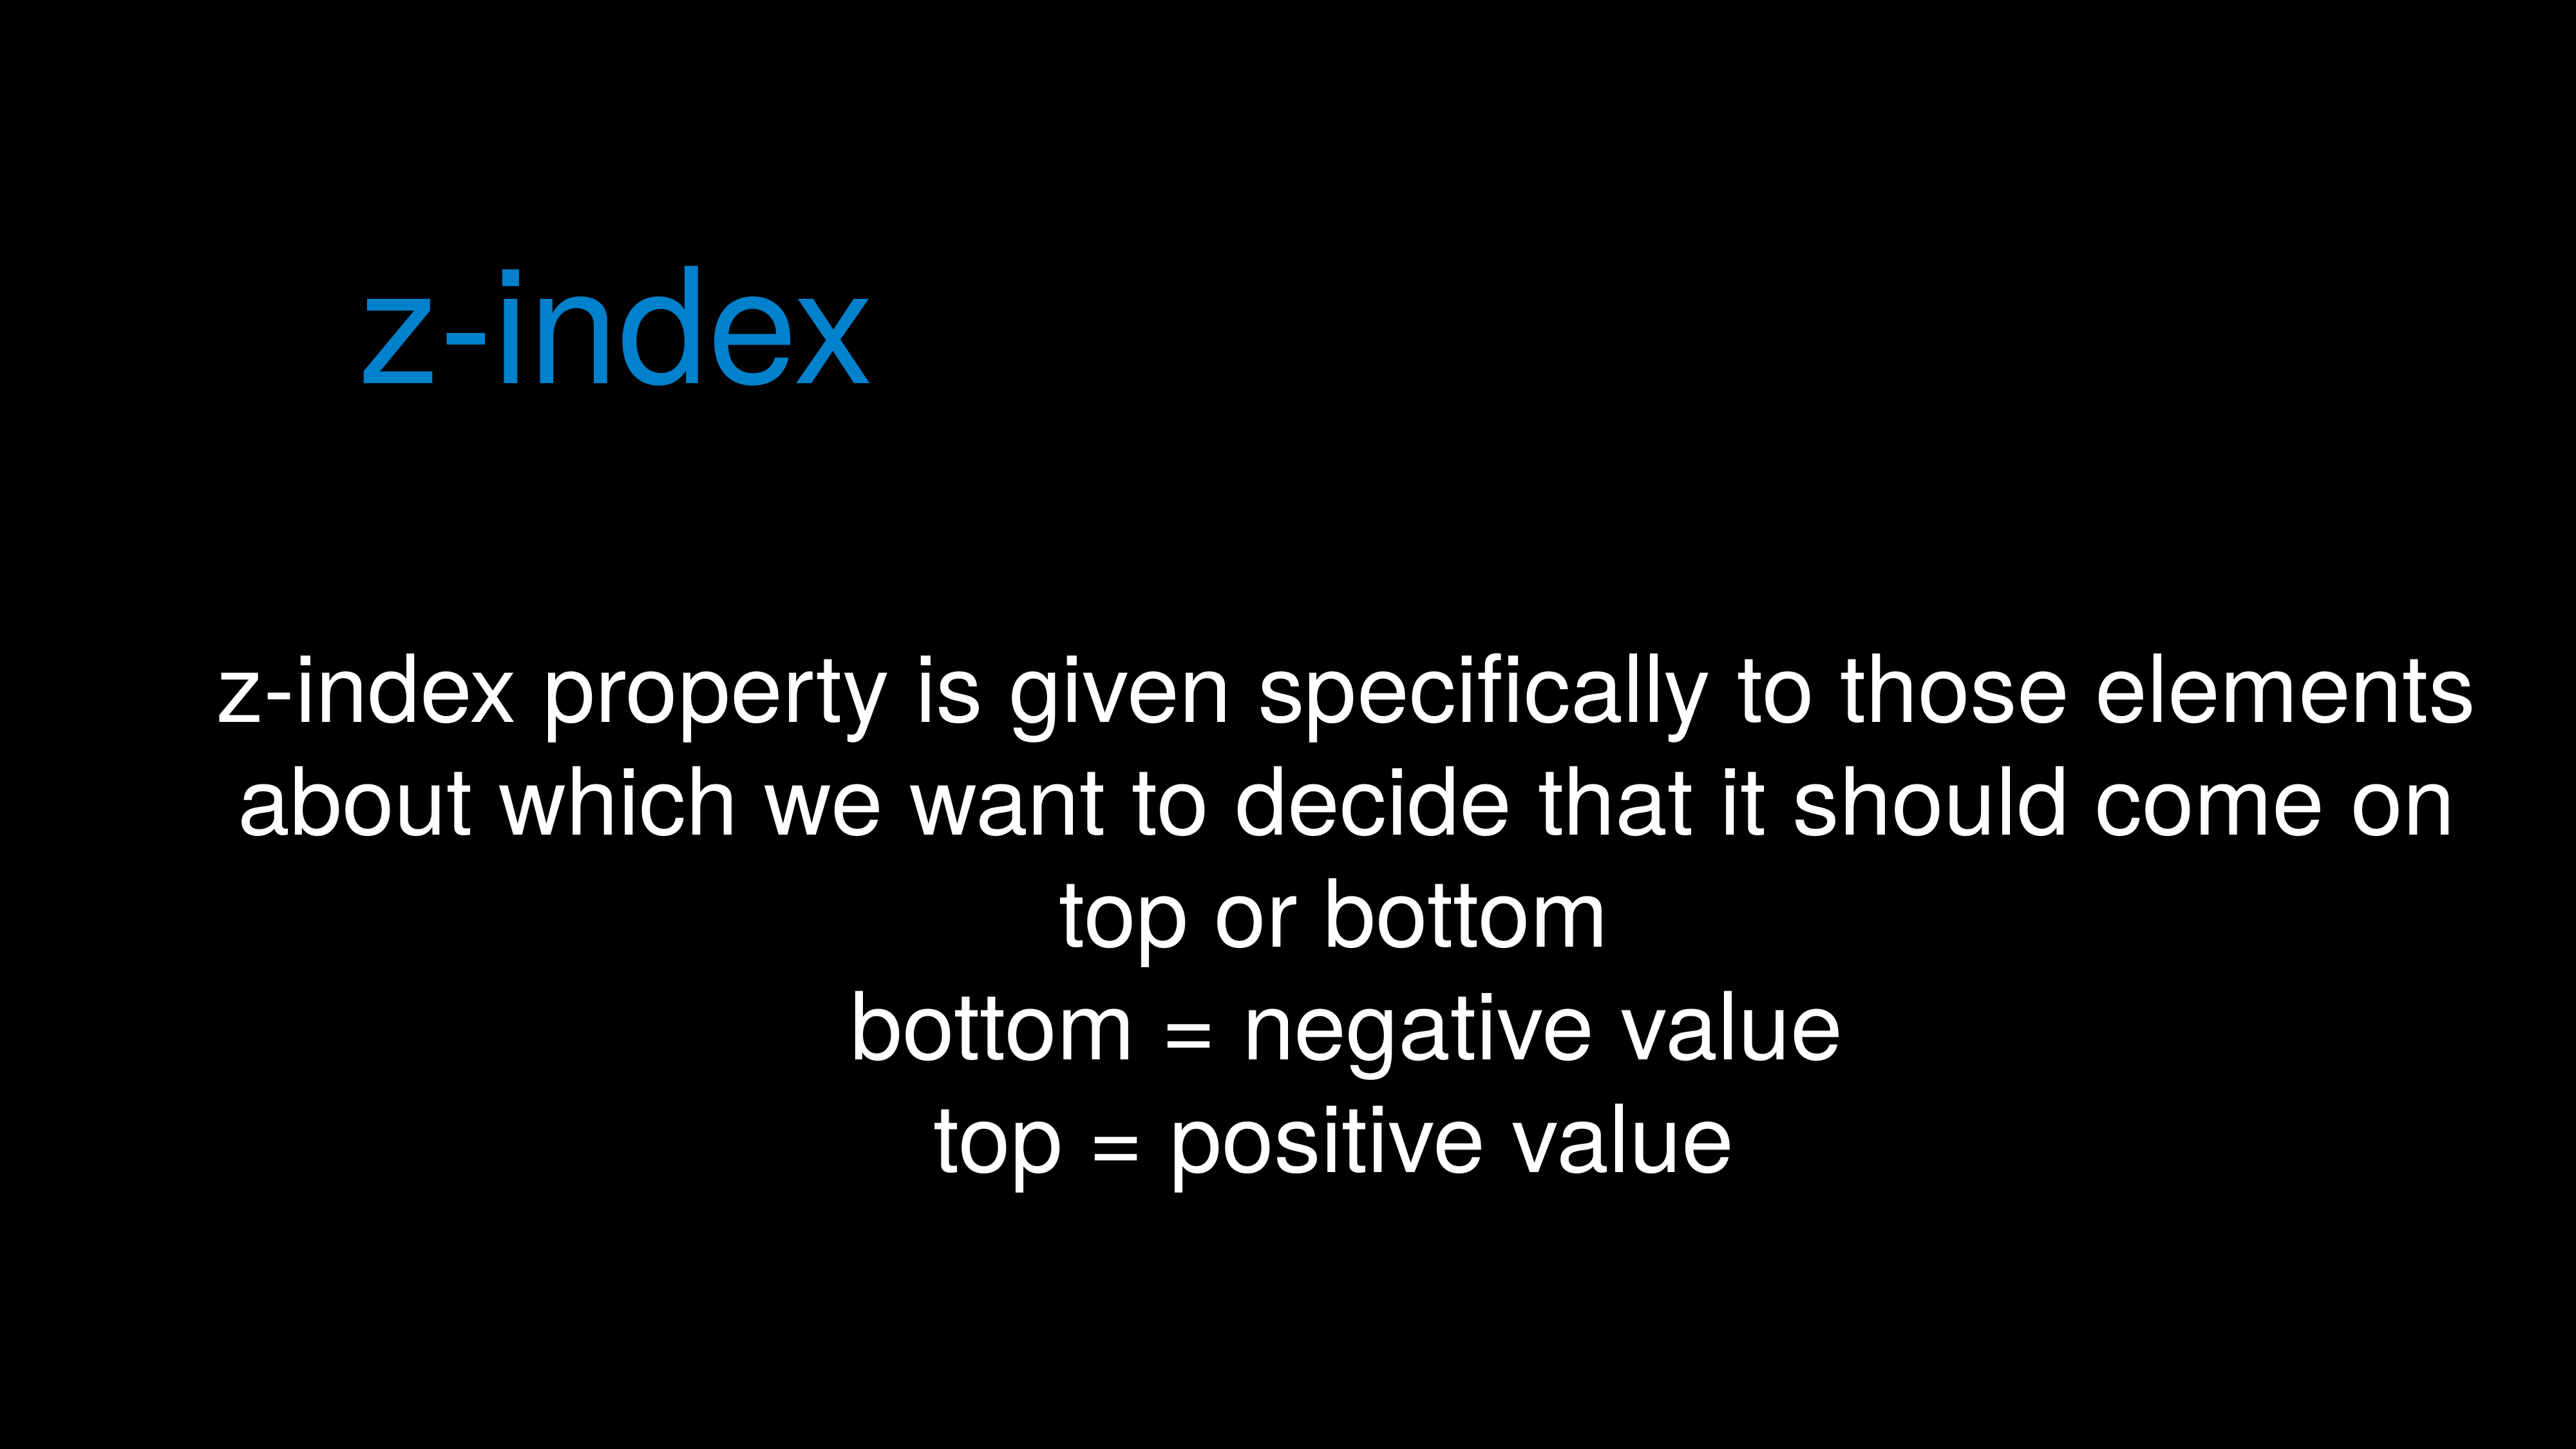

z-index
z-index property is given specifically to those elements about which we want to decide that it should come on top or bottom
bottom = negative value
top = positive value